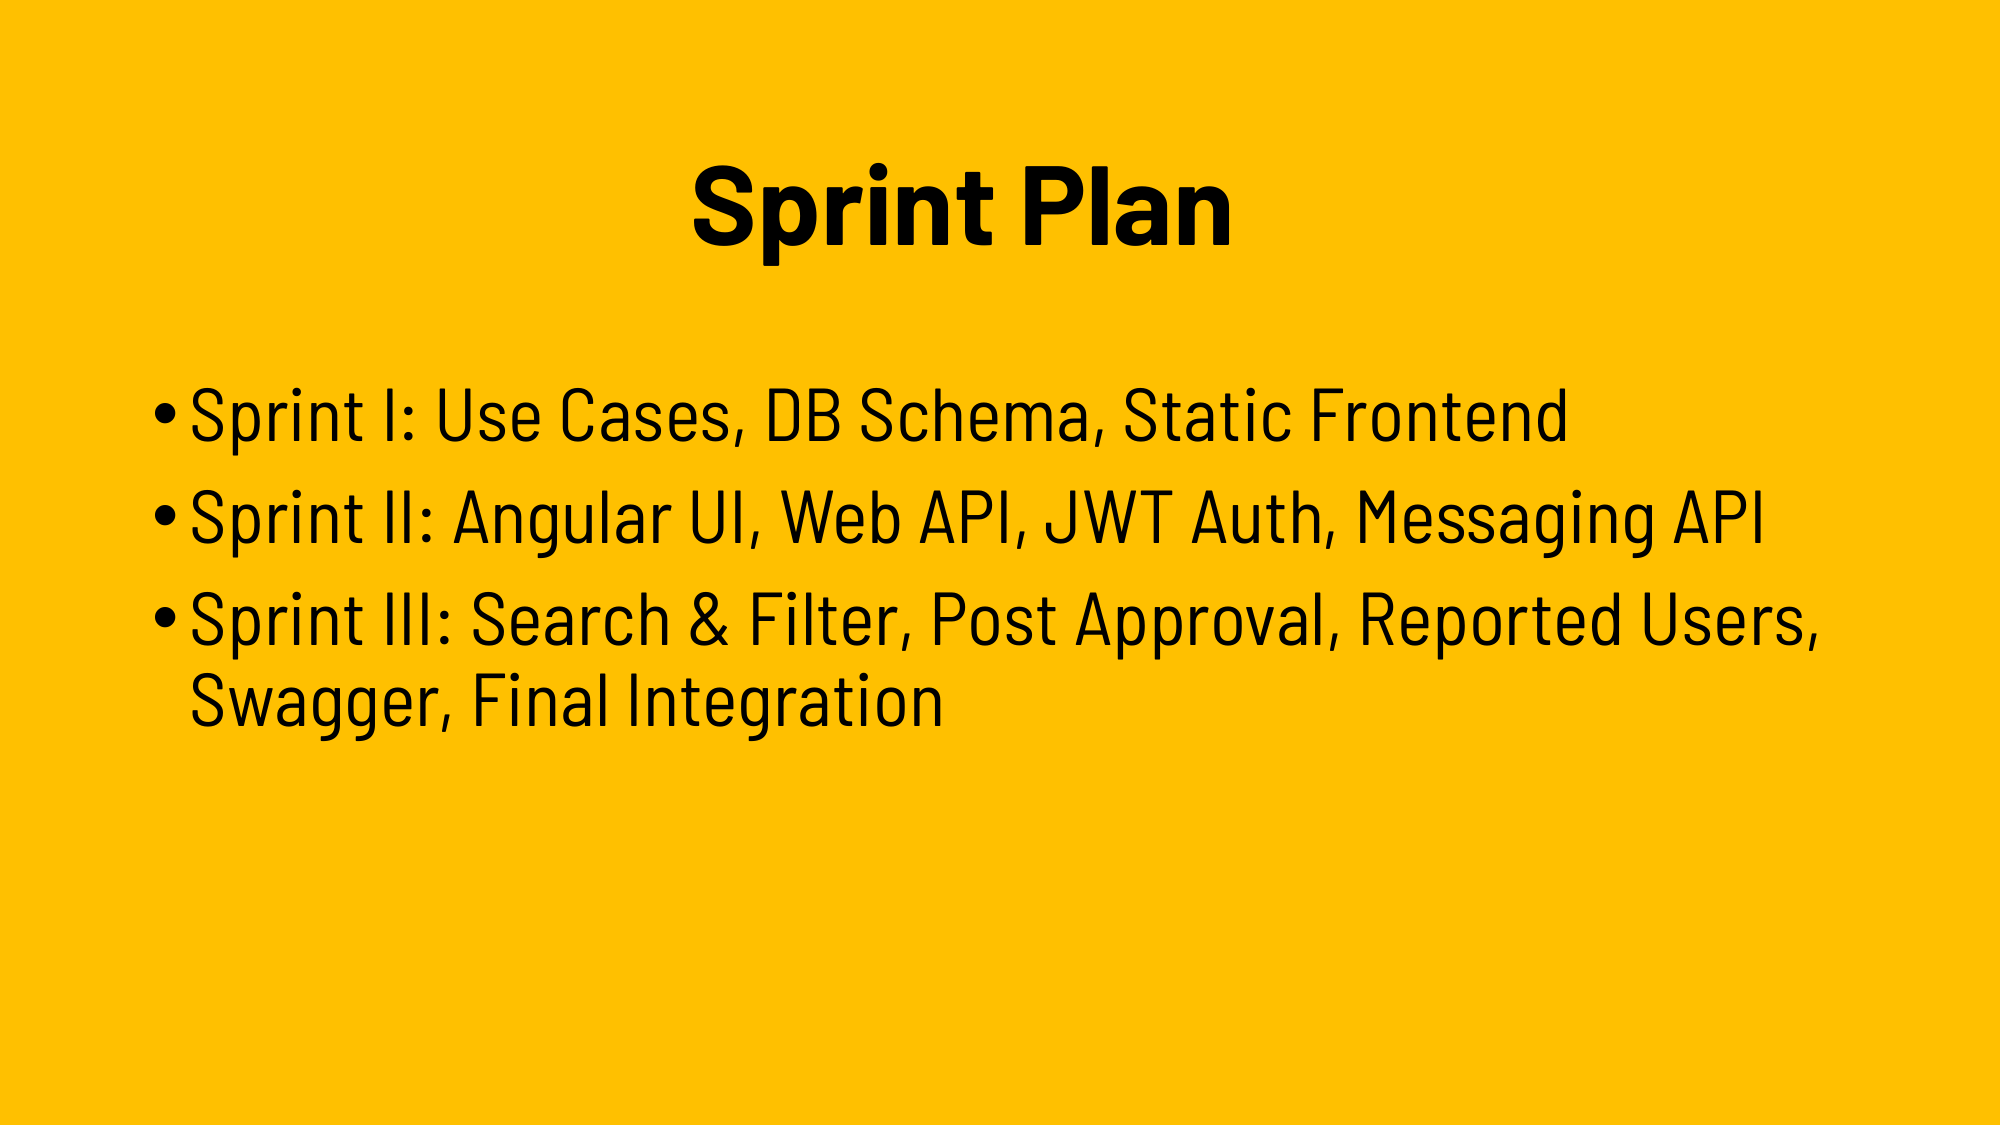

# Sprint Plan
Sprint I: Use Cases, DB Schema, Static Frontend
Sprint II: Angular UI, Web API, JWT Auth, Messaging API
Sprint III: Search & Filter, Post Approval, Reported Users, Swagger, Final Integration